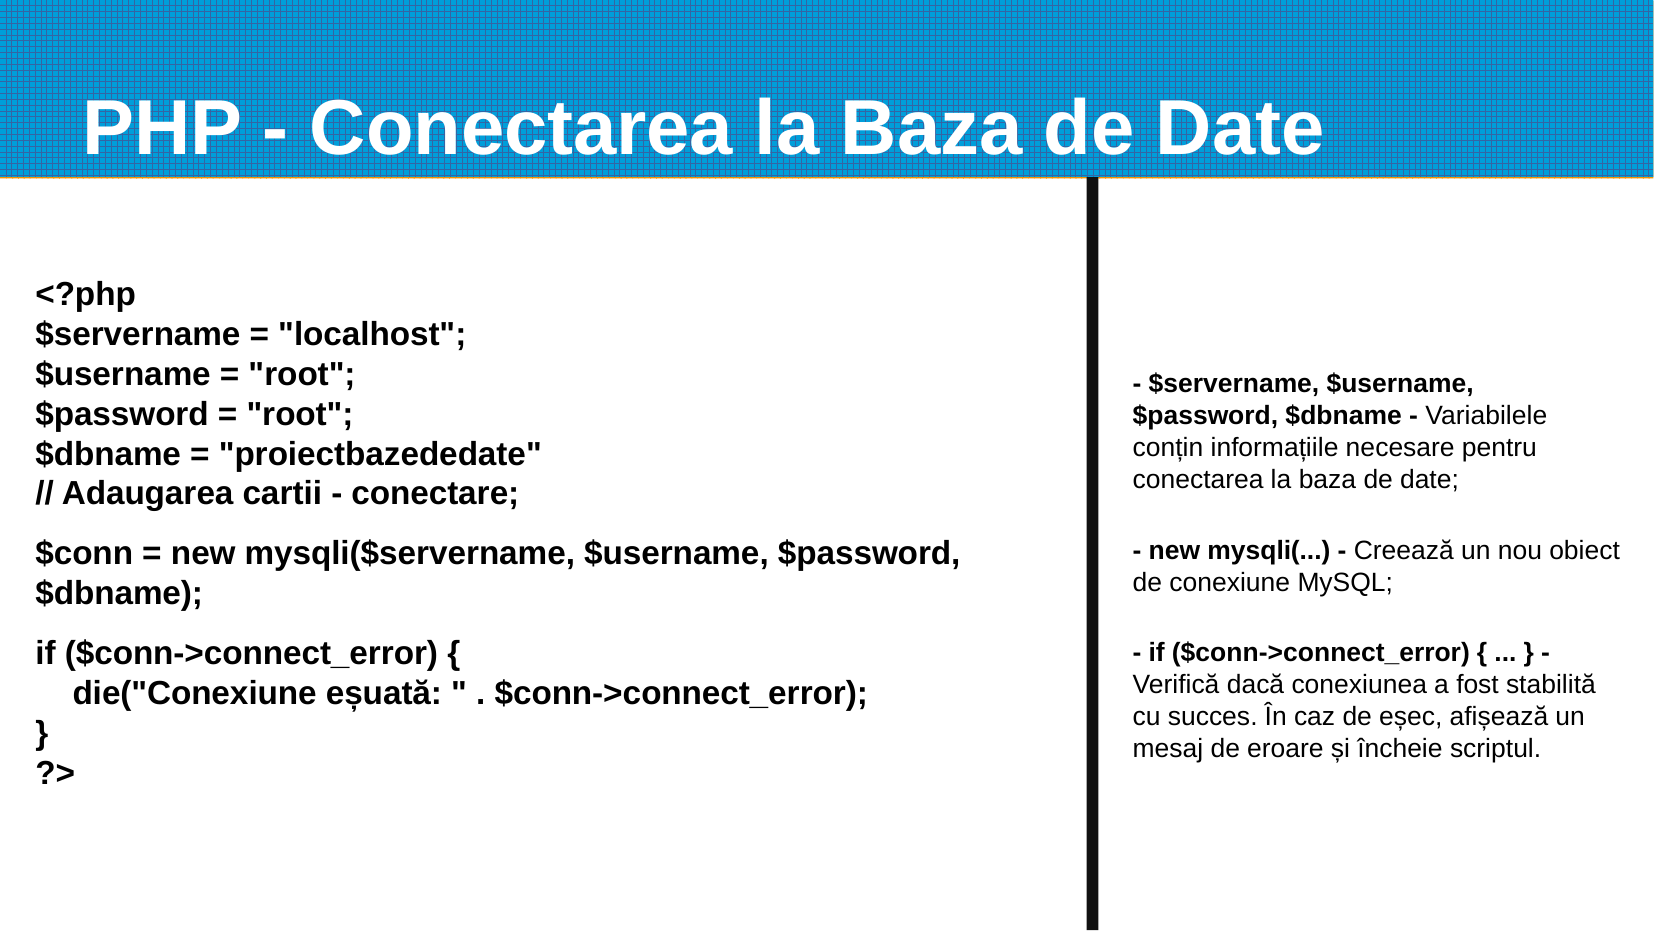

# PHP - Conectarea la Baza de Date

<?php
$servername = "localhost";
$username = "root";
$password = "root";
$dbname = "proiectbazededate"
// Adaugarea cartii - conectare;

$conn = new mysqli($servername, $username, $password, $dbname);

if ($conn->connect_error) {
    die("Conexiune eșuată: " . $conn->connect_error);
}
?>

- $servername, $username, $password, $dbname - Variabilele conțin informațiile necesare pentru conectarea la baza de date;
- new mysqli(...) - Creează un nou obiect de conexiune MySQL;
- if ($conn->connect_error) { ... } - Verifică dacă conexiunea a fost stabilită cu succes. În caz de eșec, afișează un mesaj de eroare și încheie scriptul.